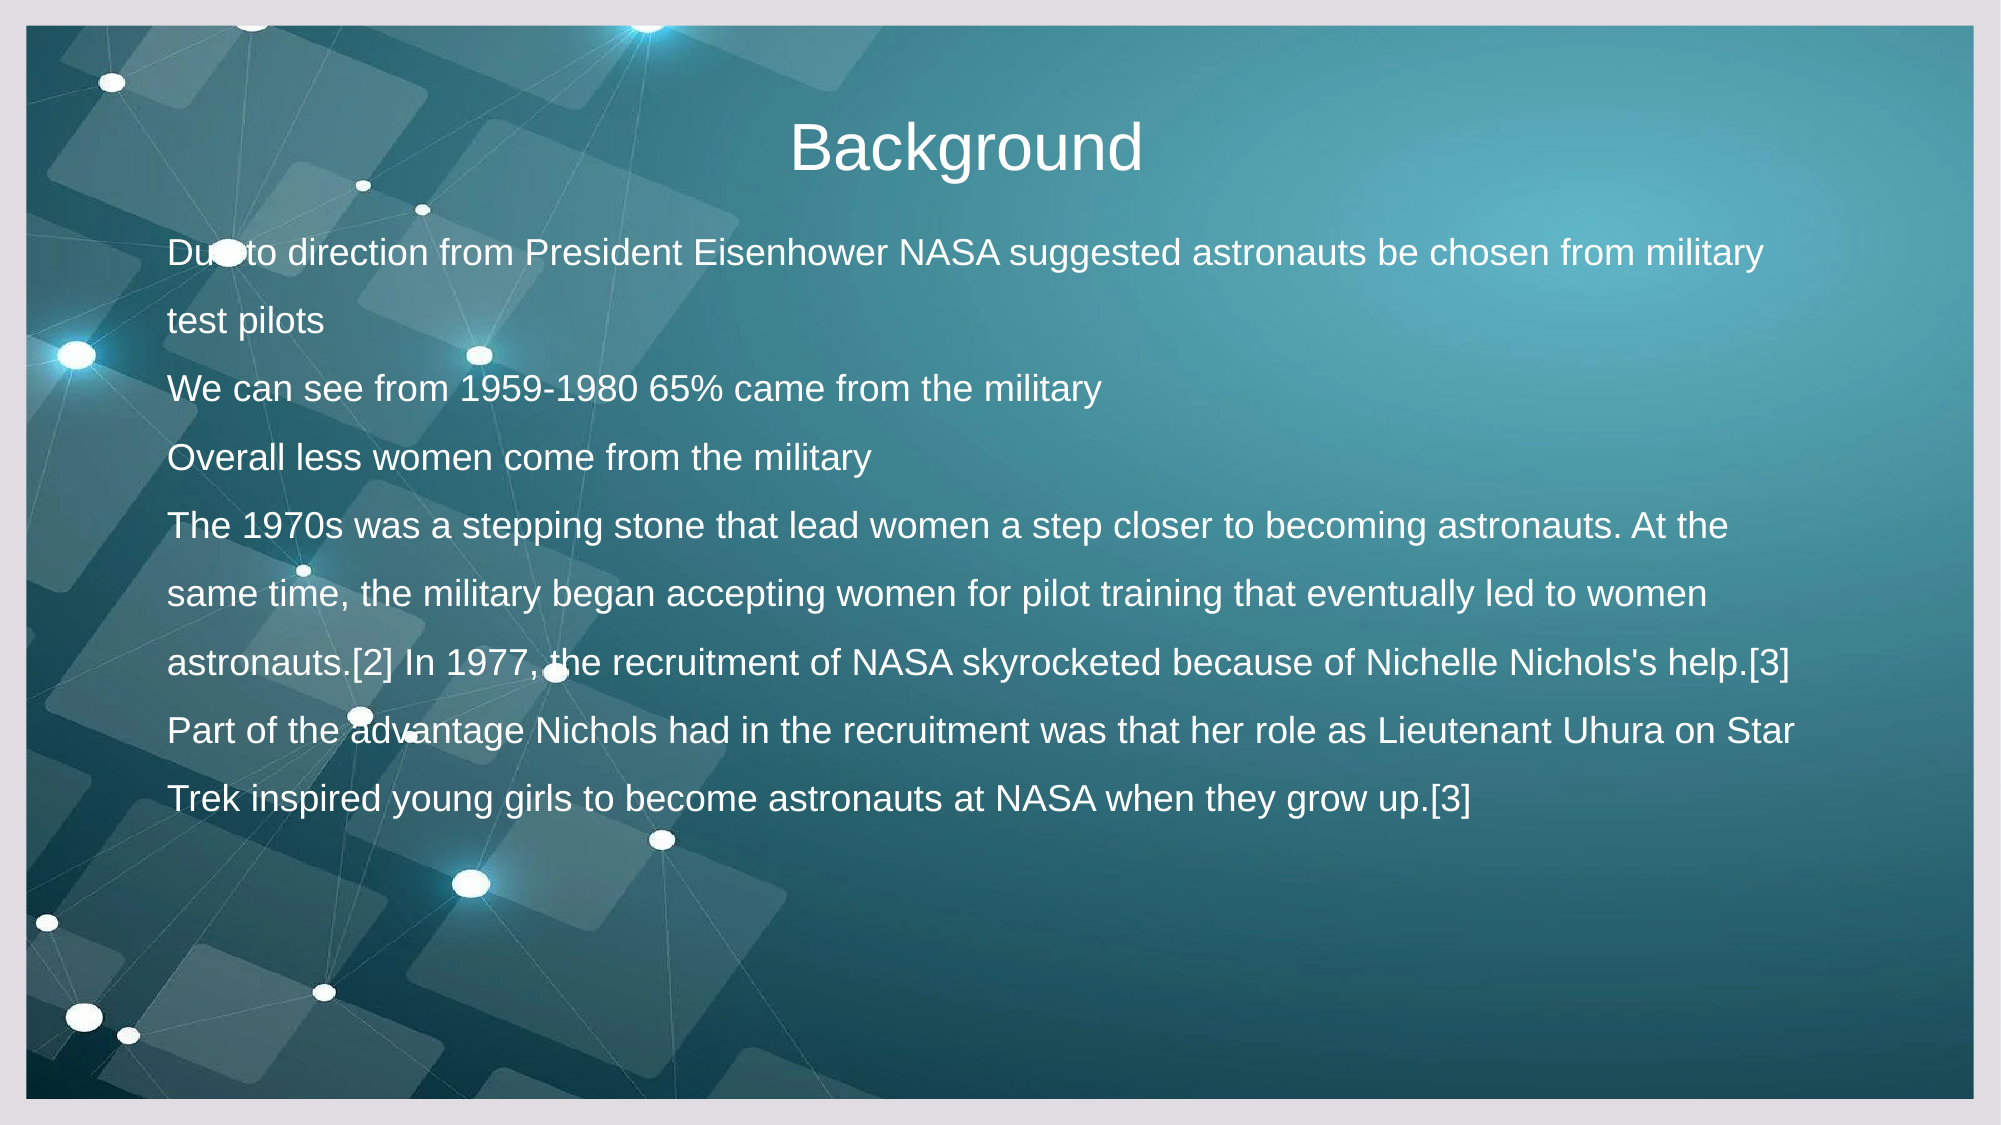

# Background
Due to direction from President Eisenhower NASA suggested astronauts be chosen from military
test pilots
We can see from 1959-1980 65% came from the military
Overall less women come from the military
The 1970s was a stepping stone that lead women a step closer to becoming astronauts. At the
same time, the military began accepting women for pilot training that eventually led to women
astronauts.[2] In 1977, the recruitment of NASA skyrocketed because of Nichelle Nichols's help.[3]
Part of the advantage Nichols had in the recruitment was that her role as Lieutenant Uhura on Star
Trek inspired young girls to become astronauts at NASA when they grow up.[3]